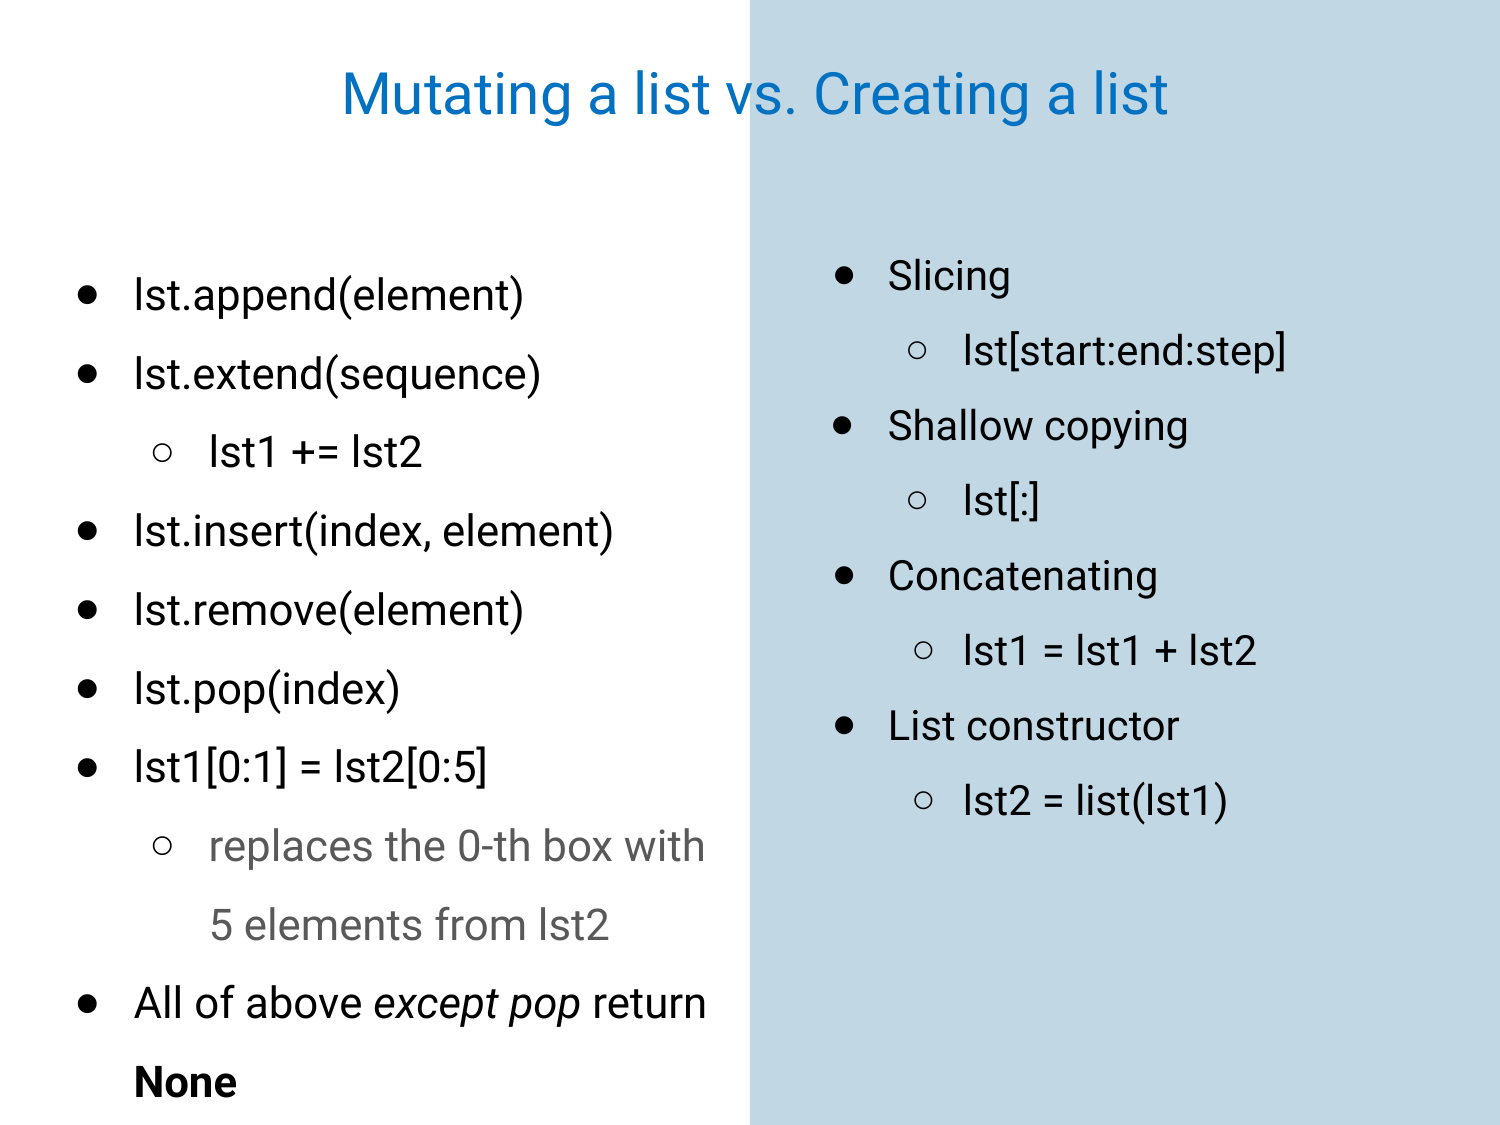

# Mutating a list vs. Creating a list
Slicing
lst[start:end:step]
Shallow copying
lst[:]
Concatenating
lst1 = lst1 + lst2
List constructor
lst2 = list(lst1)

lst.append(element)
lst.extend(sequence)
lst1 += lst2
lst.insert(index, element)
lst.remove(element)
lst.pop(index)
lst1[0:1] = lst2[0:5]
replaces the 0-th box with 5 elements from lst2
All of above except pop return None